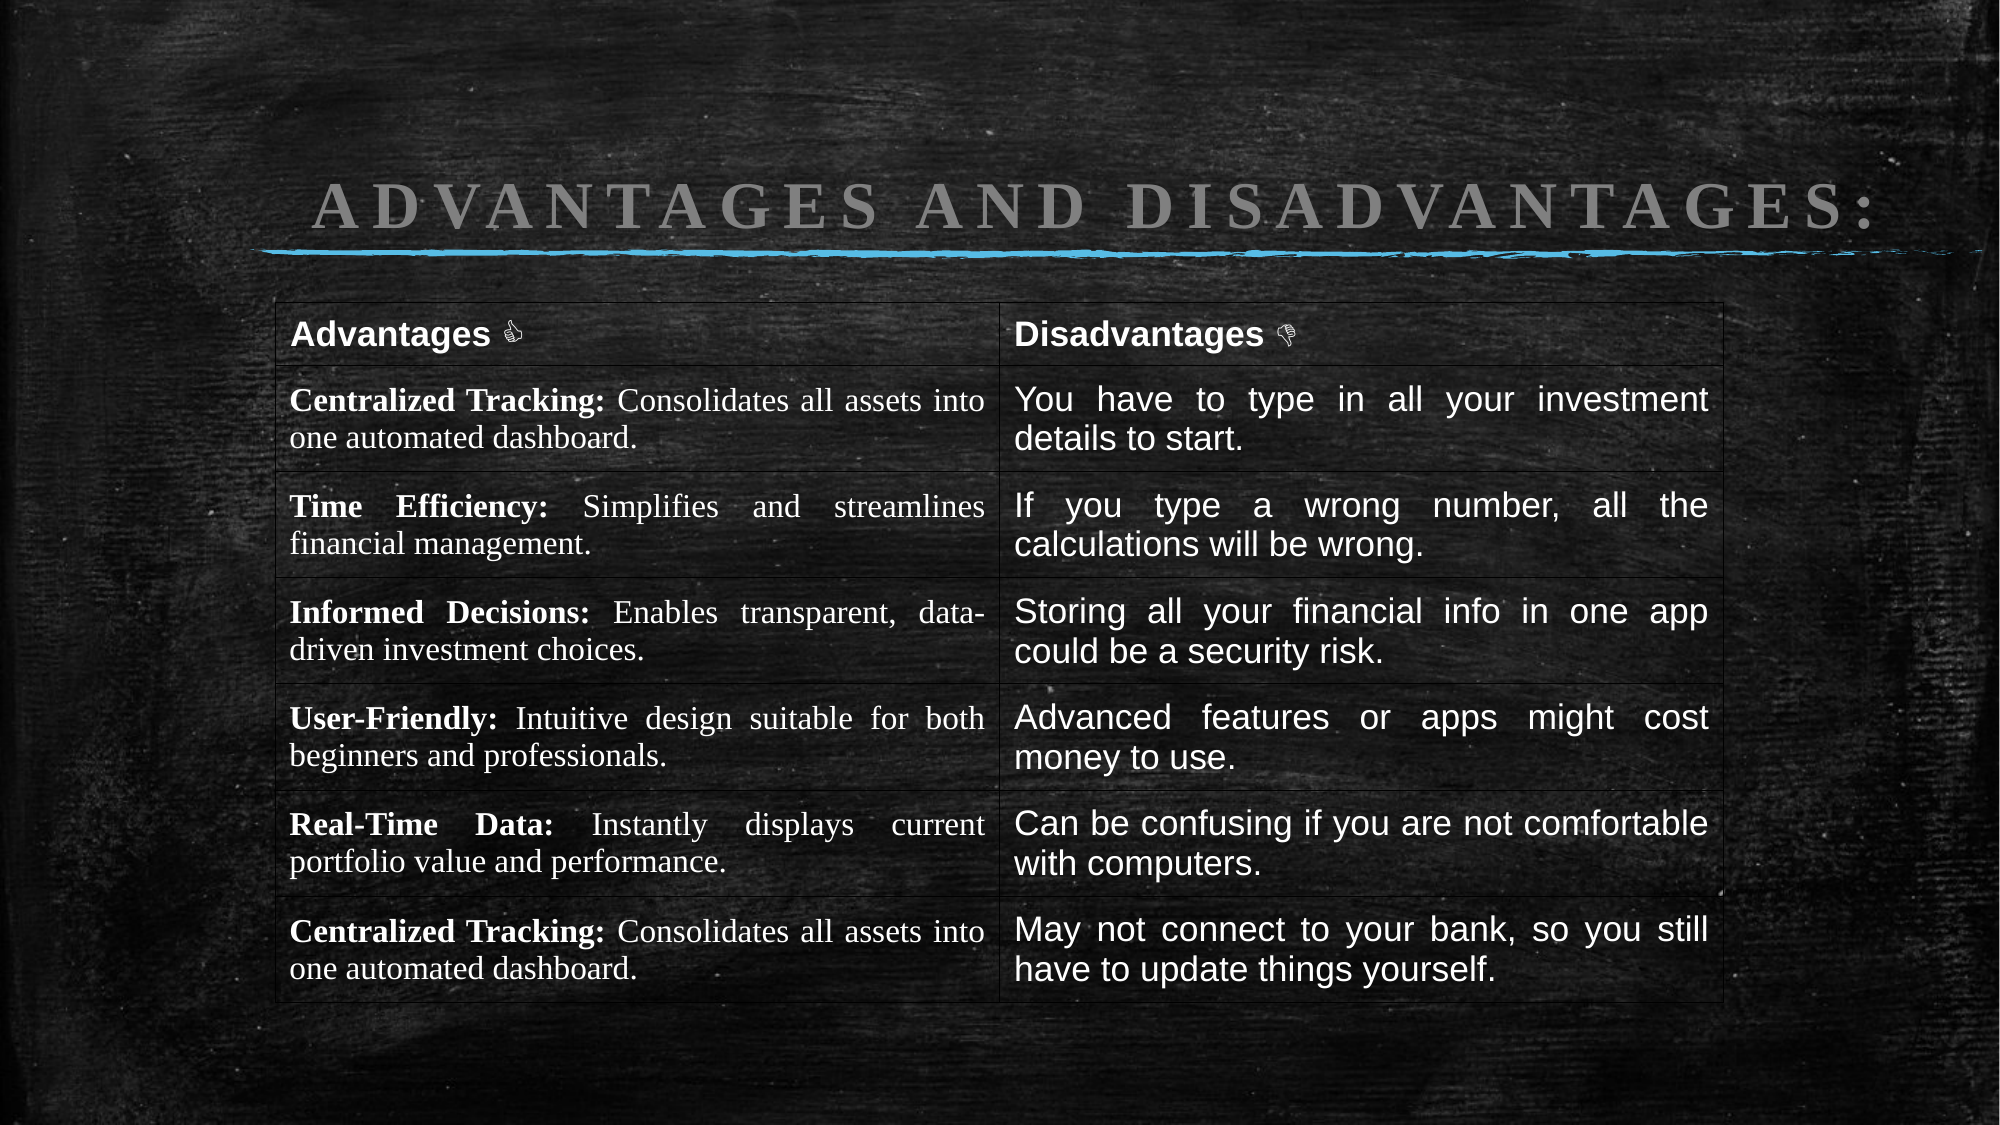

# ADVANTAGES AND DISADVANTAGES:
| Advantages 👍 | Disadvantages 👎 |
| --- | --- |
| Centralized Tracking: Consolidates all assets into one automated dashboard. | You have to type in all your investment details to start. |
| Time Efficiency: Simplifies and streamlines financial management. | If you type a wrong number, all the calculations will be wrong. |
| Informed Decisions: Enables transparent, data-driven investment choices. | Storing all your financial info in one app could be a security risk. |
| User-Friendly: Intuitive design suitable for both beginners and professionals. | Advanced features or apps might cost money to use. |
| Real-Time Data: Instantly displays current portfolio value and performance. | Can be confusing if you are not comfortable with computers. |
| Centralized Tracking: Consolidates all assets into one automated dashboard. | May not connect to your bank, so you still have to update things yourself. |